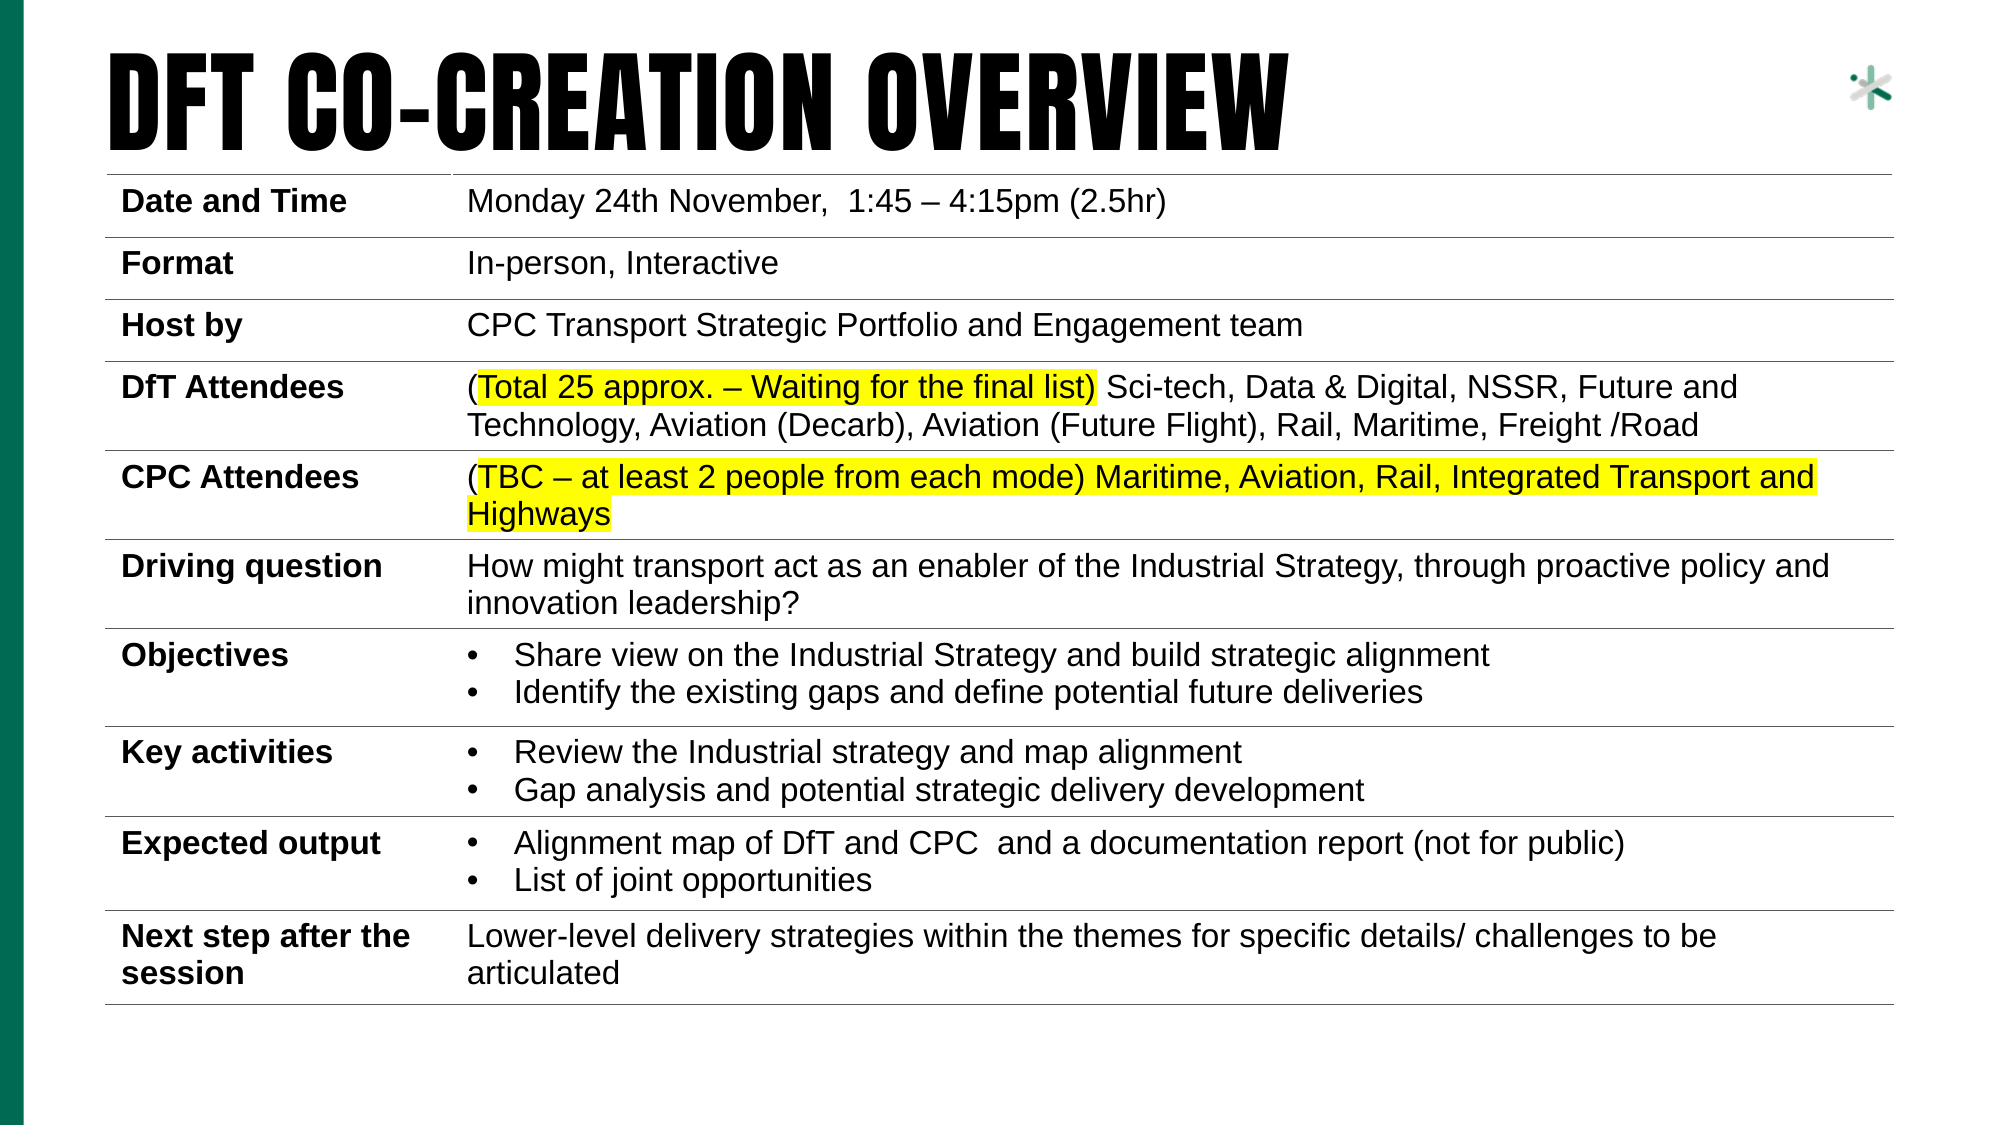

# Dft co-creation overview
| Date and Time | Monday 24th November, 1:45 – 4:15pm (2.5hr) |
| --- | --- |
| Format | In-person, Interactive |
| Host by | CPC Transport Strategic Portfolio and Engagement team |
| DfT Attendees | (Total 25 approx. – Waiting for the final list) Sci-tech, Data & Digital, NSSR, Future and Technology, Aviation (Decarb), Aviation (Future Flight), Rail, Maritime, Freight /Road |
| CPC Attendees | (TBC – at least 2 people from each mode) Maritime, Aviation, Rail, Integrated Transport and Highways |
| Driving question | How might transport act as an enabler of the Industrial Strategy, through proactive policy and innovation leadership? |
| Objectives | Share view on the Industrial Strategy and build strategic alignment Identify the existing gaps and define potential future deliveries |
| Key activities | Review the Industrial strategy and map alignment Gap analysis and potential strategic delivery development |
| Expected output | Alignment map of DfT and CPC and a documentation report (not for public) List of joint opportunities |
| Next step after the session | Lower-level delivery strategies within the themes for specific details/ challenges to be articulated |